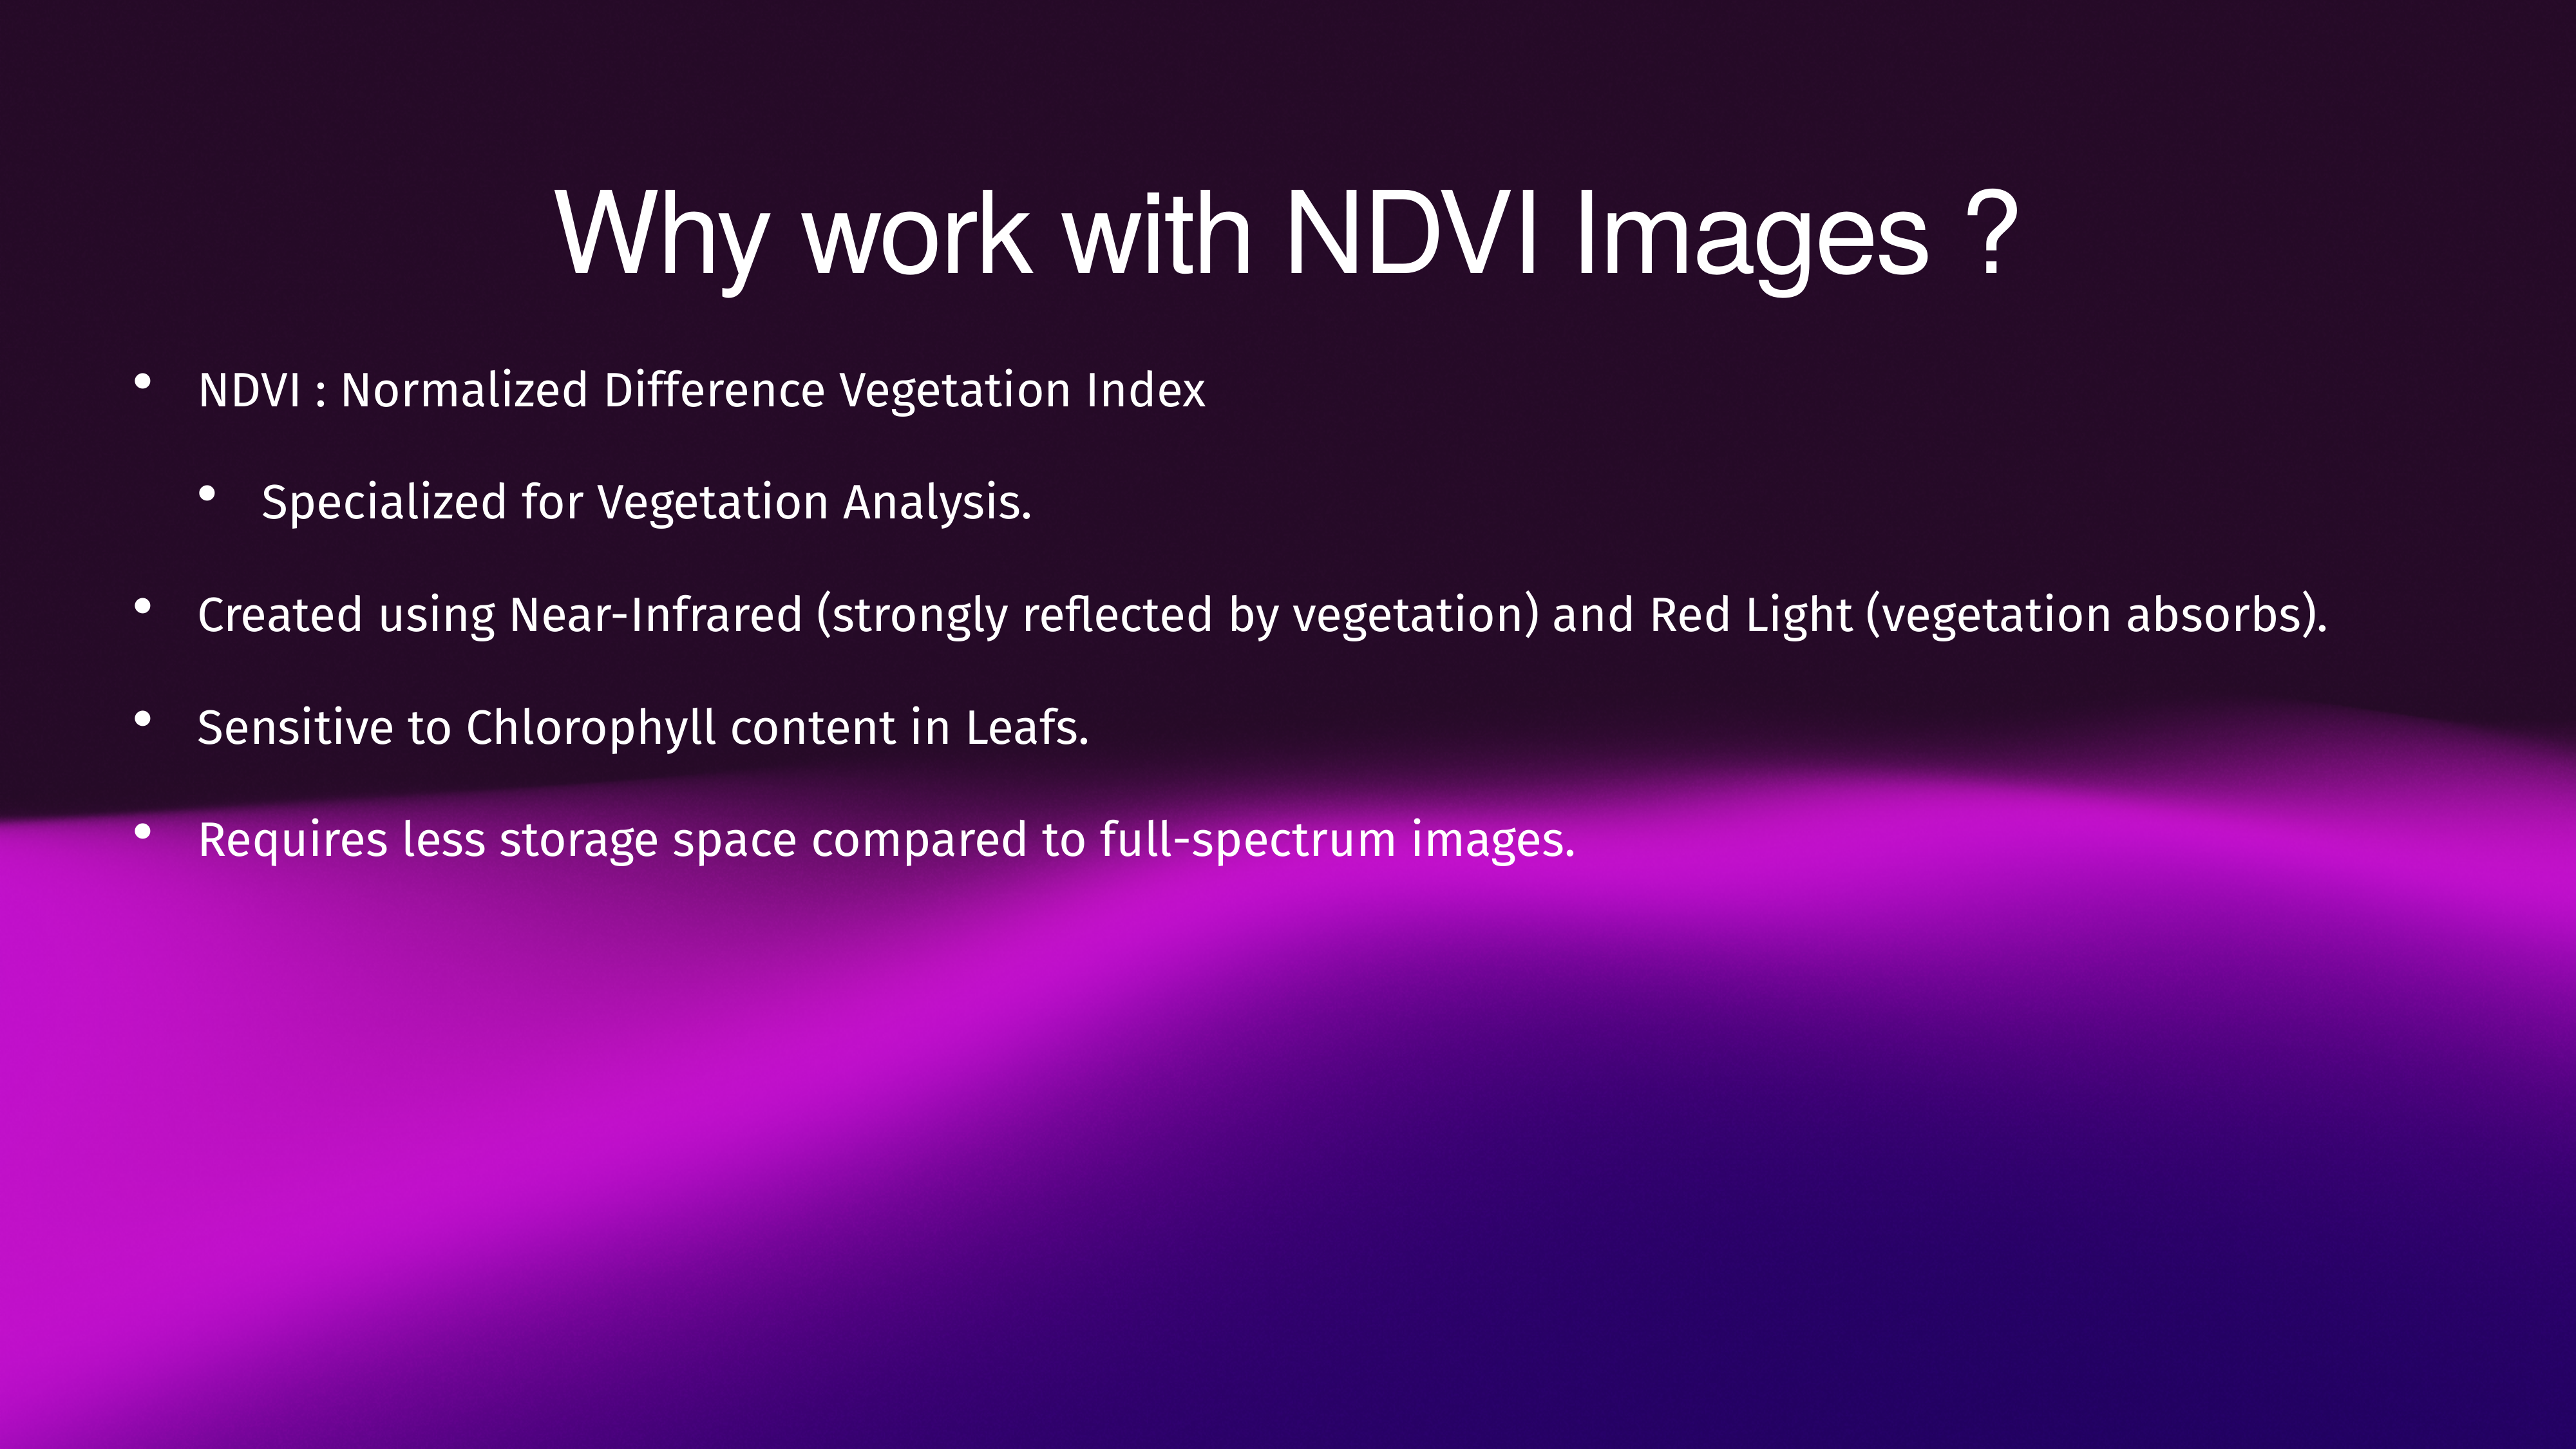

# Why work with NDVI Images ?
NDVI : Normalized Difference Vegetation Index
Specialized for Vegetation Analysis.
Created using Near-Infrared (strongly reflected by vegetation) and Red Light (vegetation absorbs).
Sensitive to Chlorophyll content in Leafs.
Requires less storage space compared to full-spectrum images.